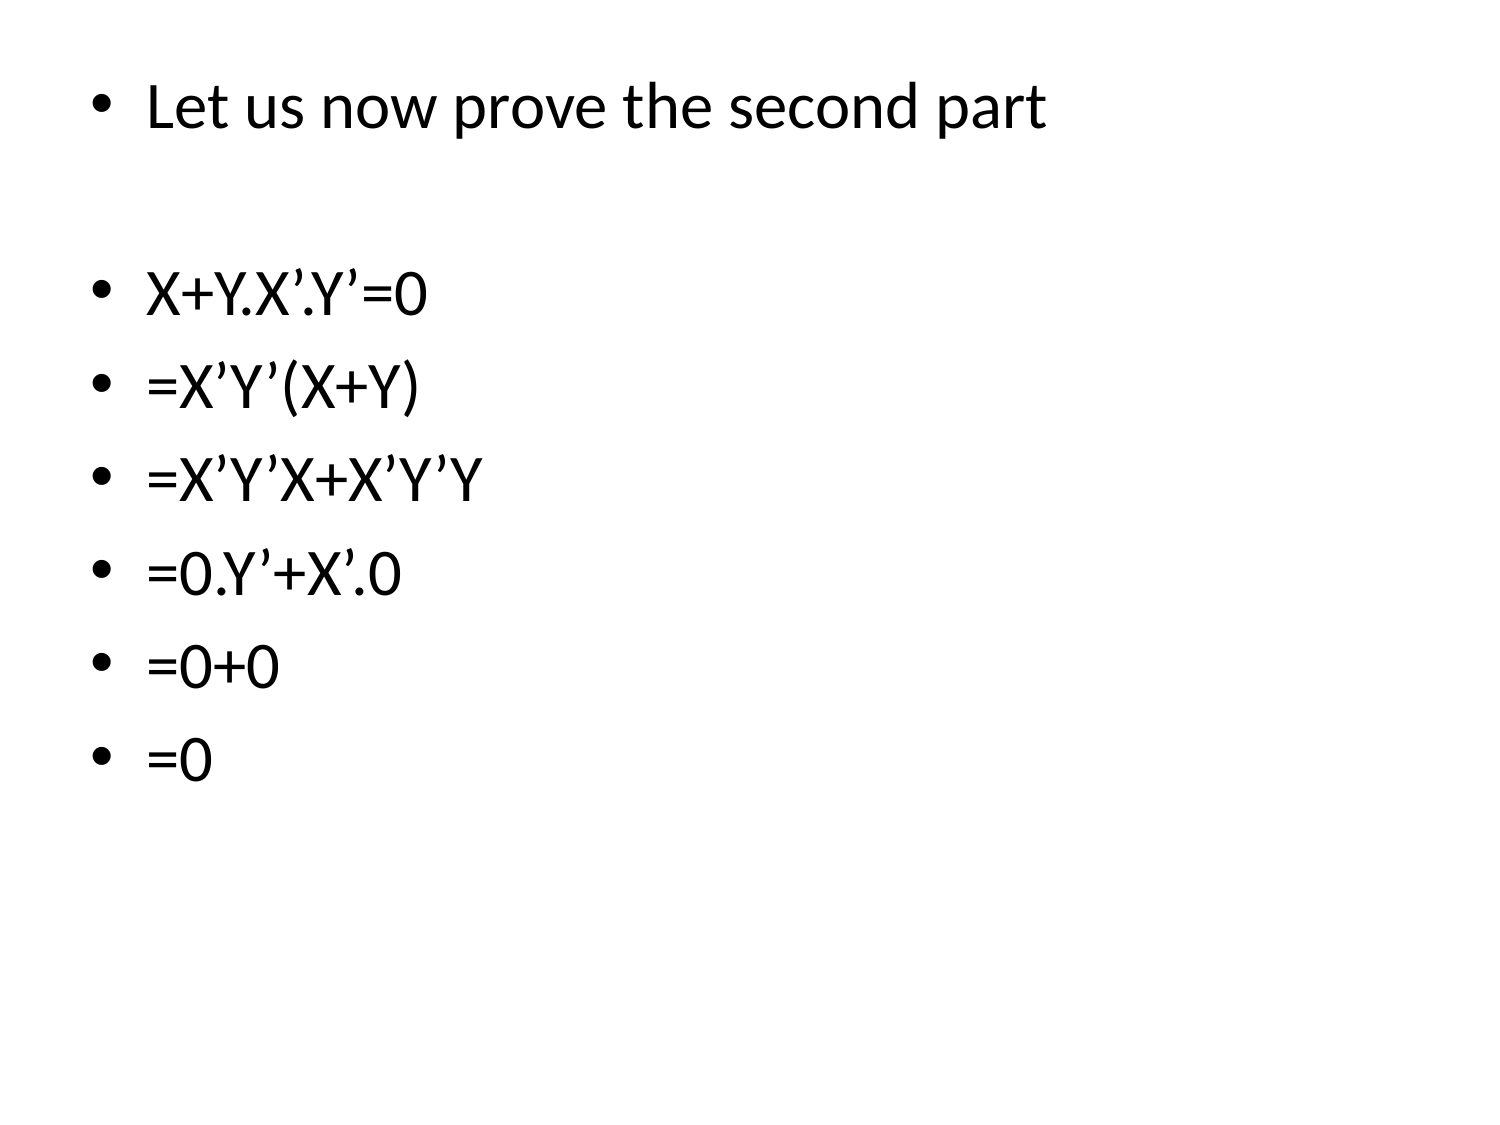

Let us now prove the second part

X+Y.X’.Y’=0
=X’Y’(X+Y)
=X’Y’X+X’Y’Y
=0.Y’+X’.0
=0+0
=0